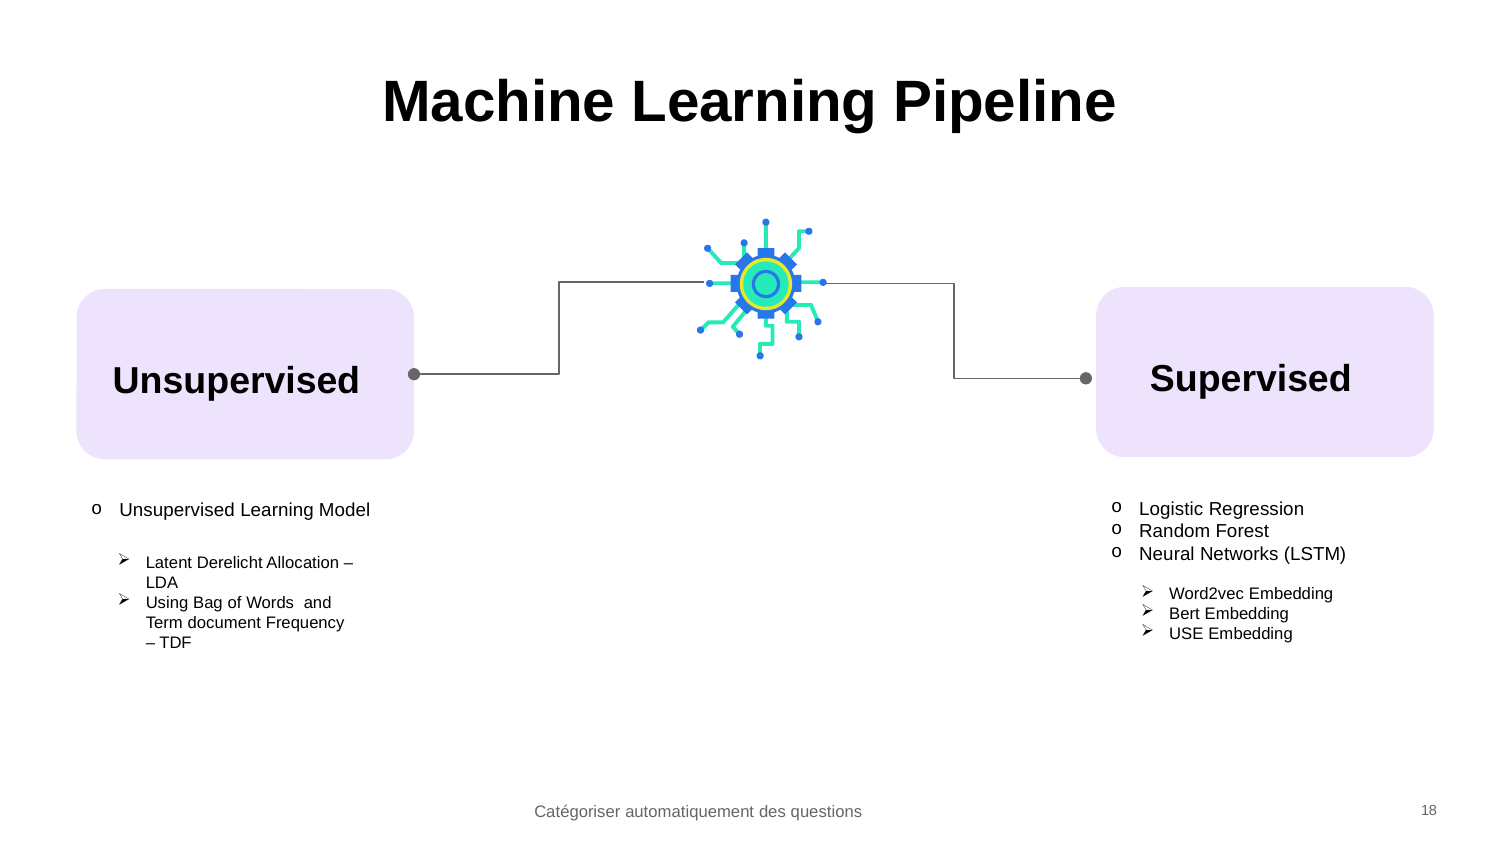

# Machine Learning Pipeline

Supervised

Unsupervised

Logistic Regression
Random Forest
Neural Networks (LSTM)

Unsupervised Learning Model

Latent Derelicht Allocation – LDA
Using Bag of Words  and Term document Frequency – TDF
Word2vec Embedding
Bert Embedding
USE Embedding
Catégoriser automatiquement des questions
18